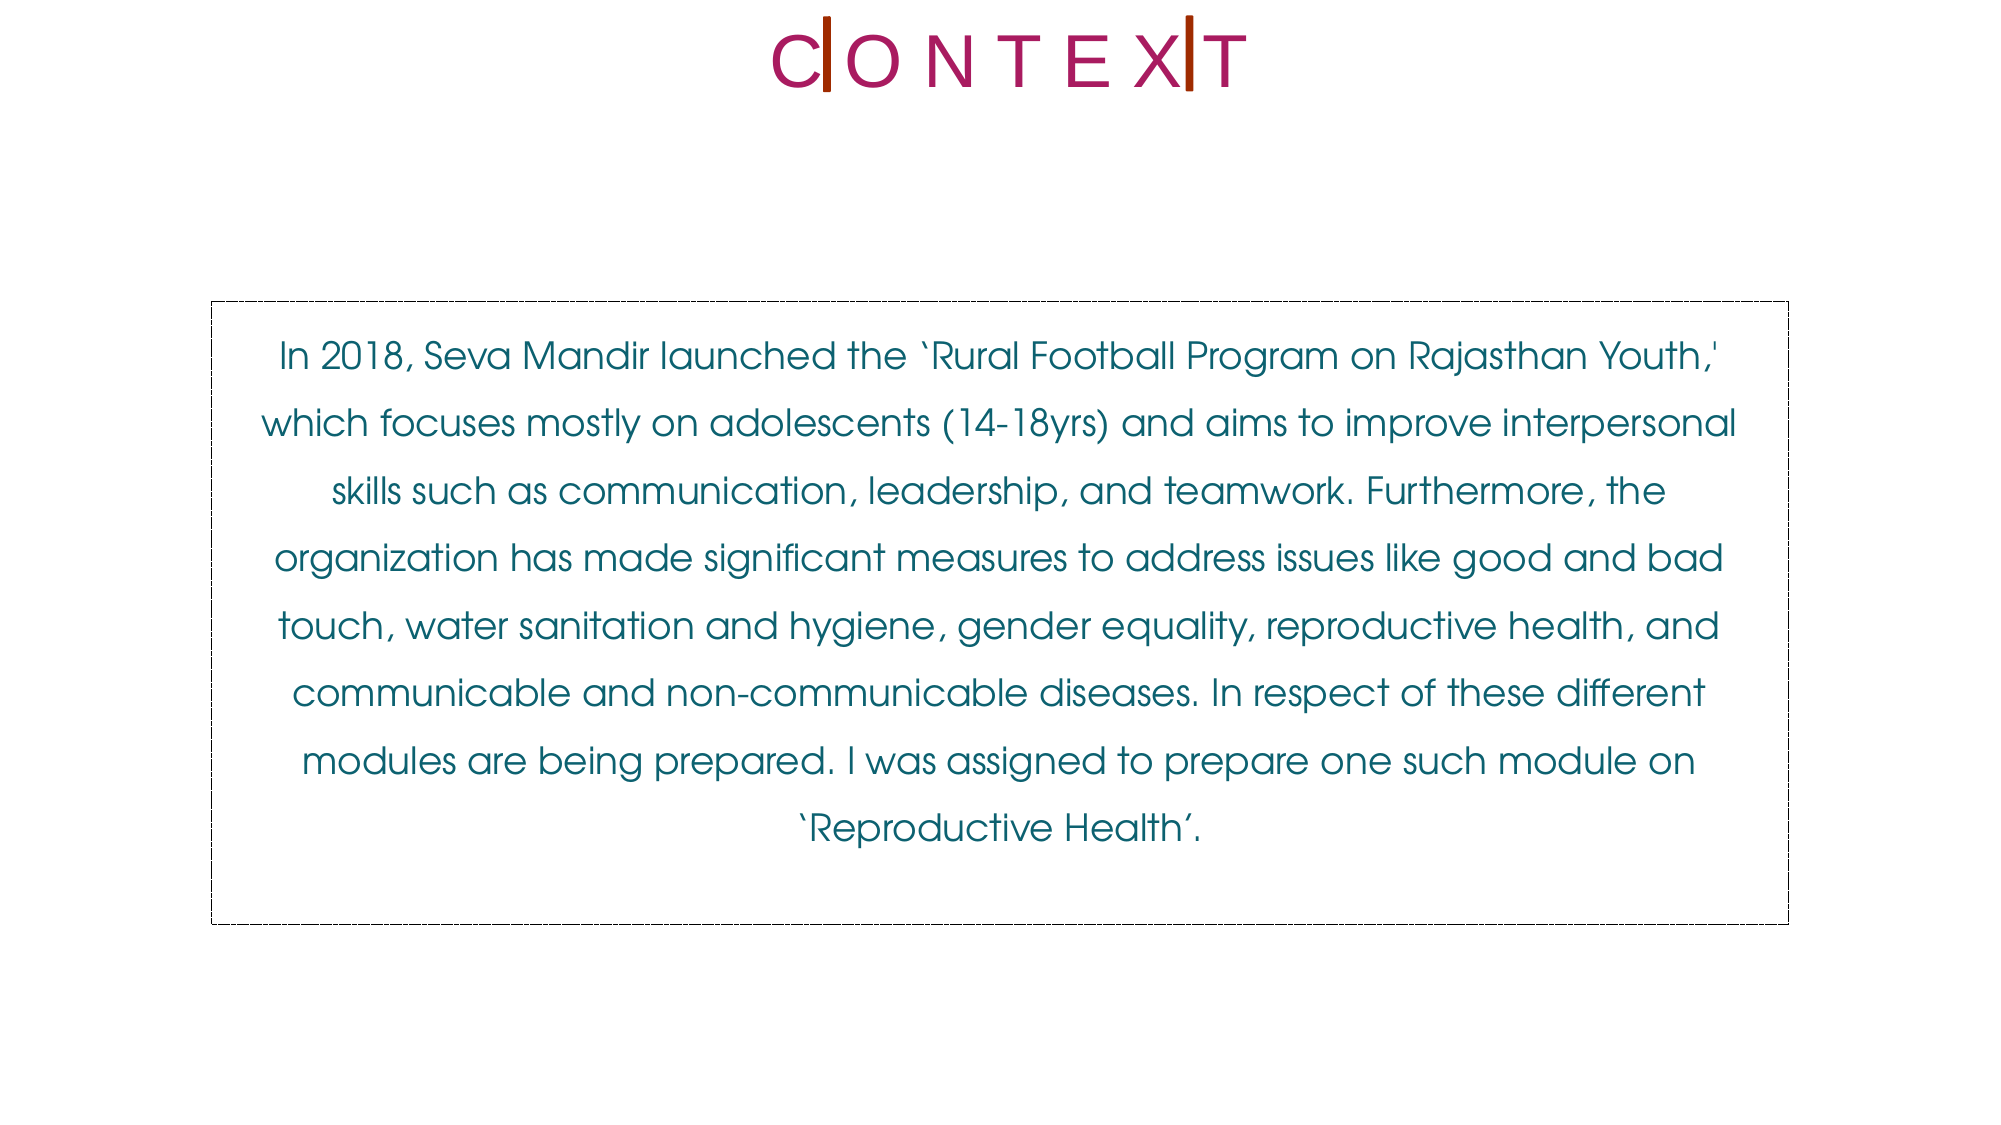

C O N T E X T

In 2018, Seva Mandir launched the ‘Rural Football Program on Rajasthan Youth,' which focuses mostly on adolescents (14-18yrs) and aims to improve interpersonal skills such as communication, leadership, and teamwork. Furthermore, the organization has made significant measures to address issues like good and bad touch, water sanitation and hygiene, gender equality, reproductive health, and communicable and non-communicable diseases. In respect of these different modules are being prepared. I was assigned to prepare one such module on ‘Reproductive Health’.